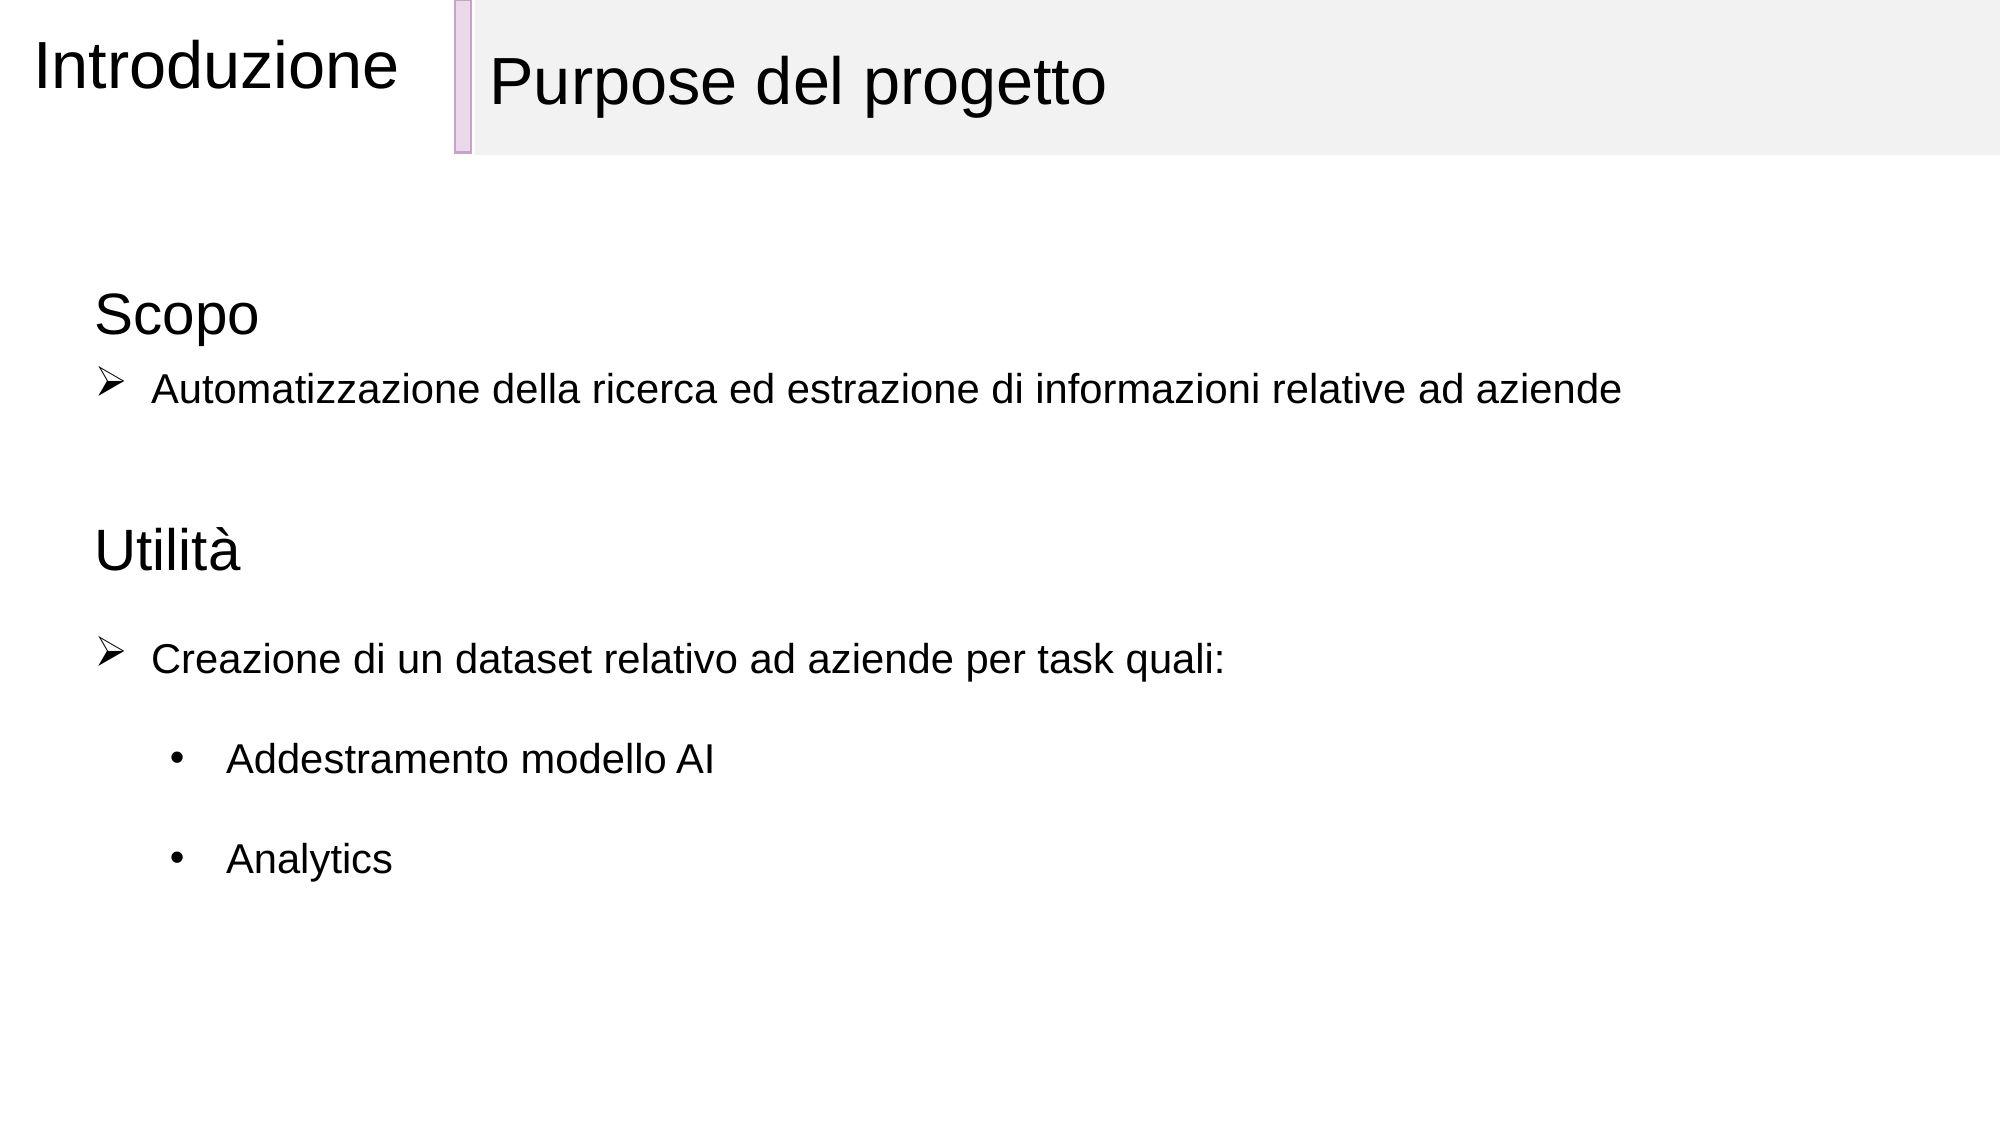

Purpose del progetto

Introduzione
Scopo
Automatizzazione della ricerca ed estrazione di informazioni relative ad aziende

Utilità

Creazione di un dataset relativo ad aziende per task quali:
Addestramento modello AI
Analytics